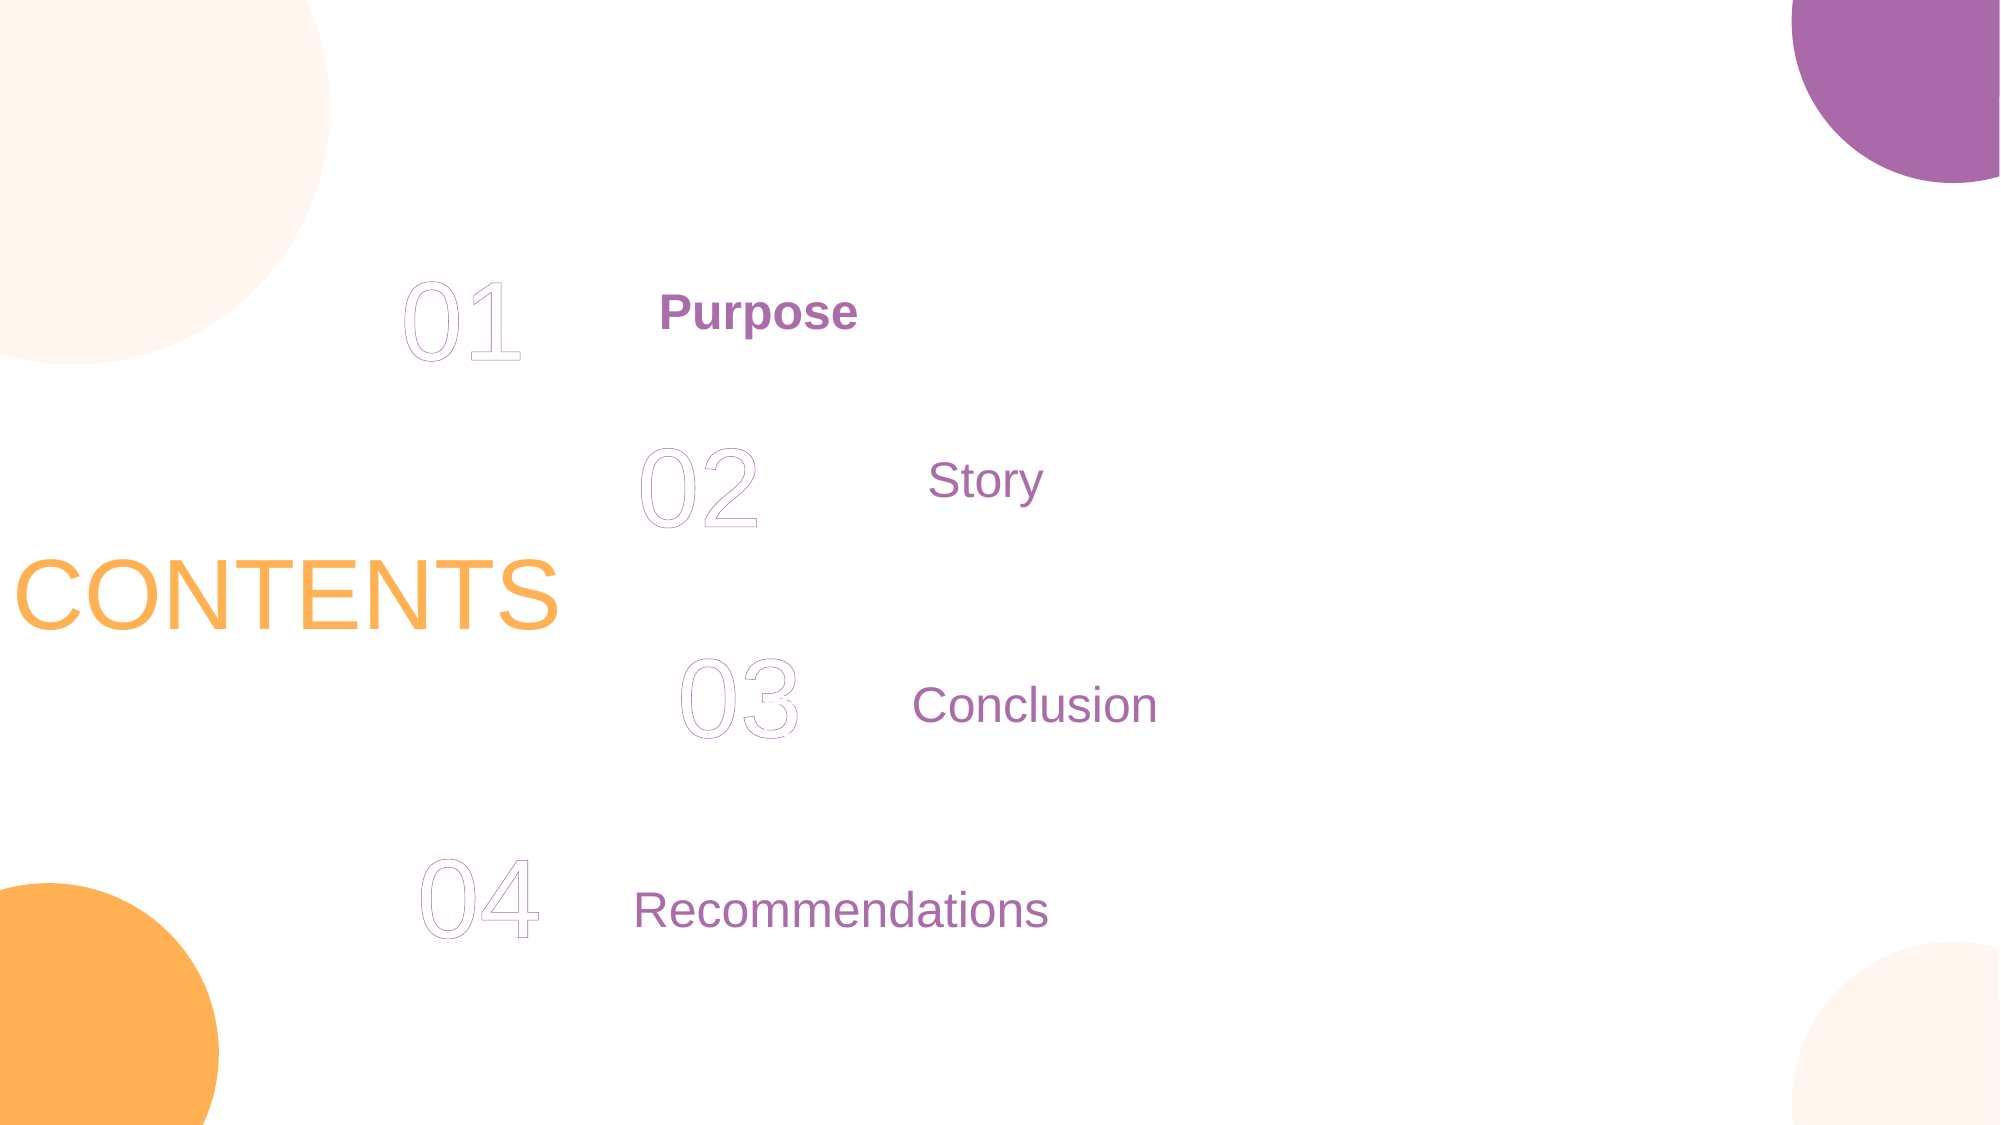

01
Purpose
02
Story
CONTENTS
03
Conclusion

04
Recommendations